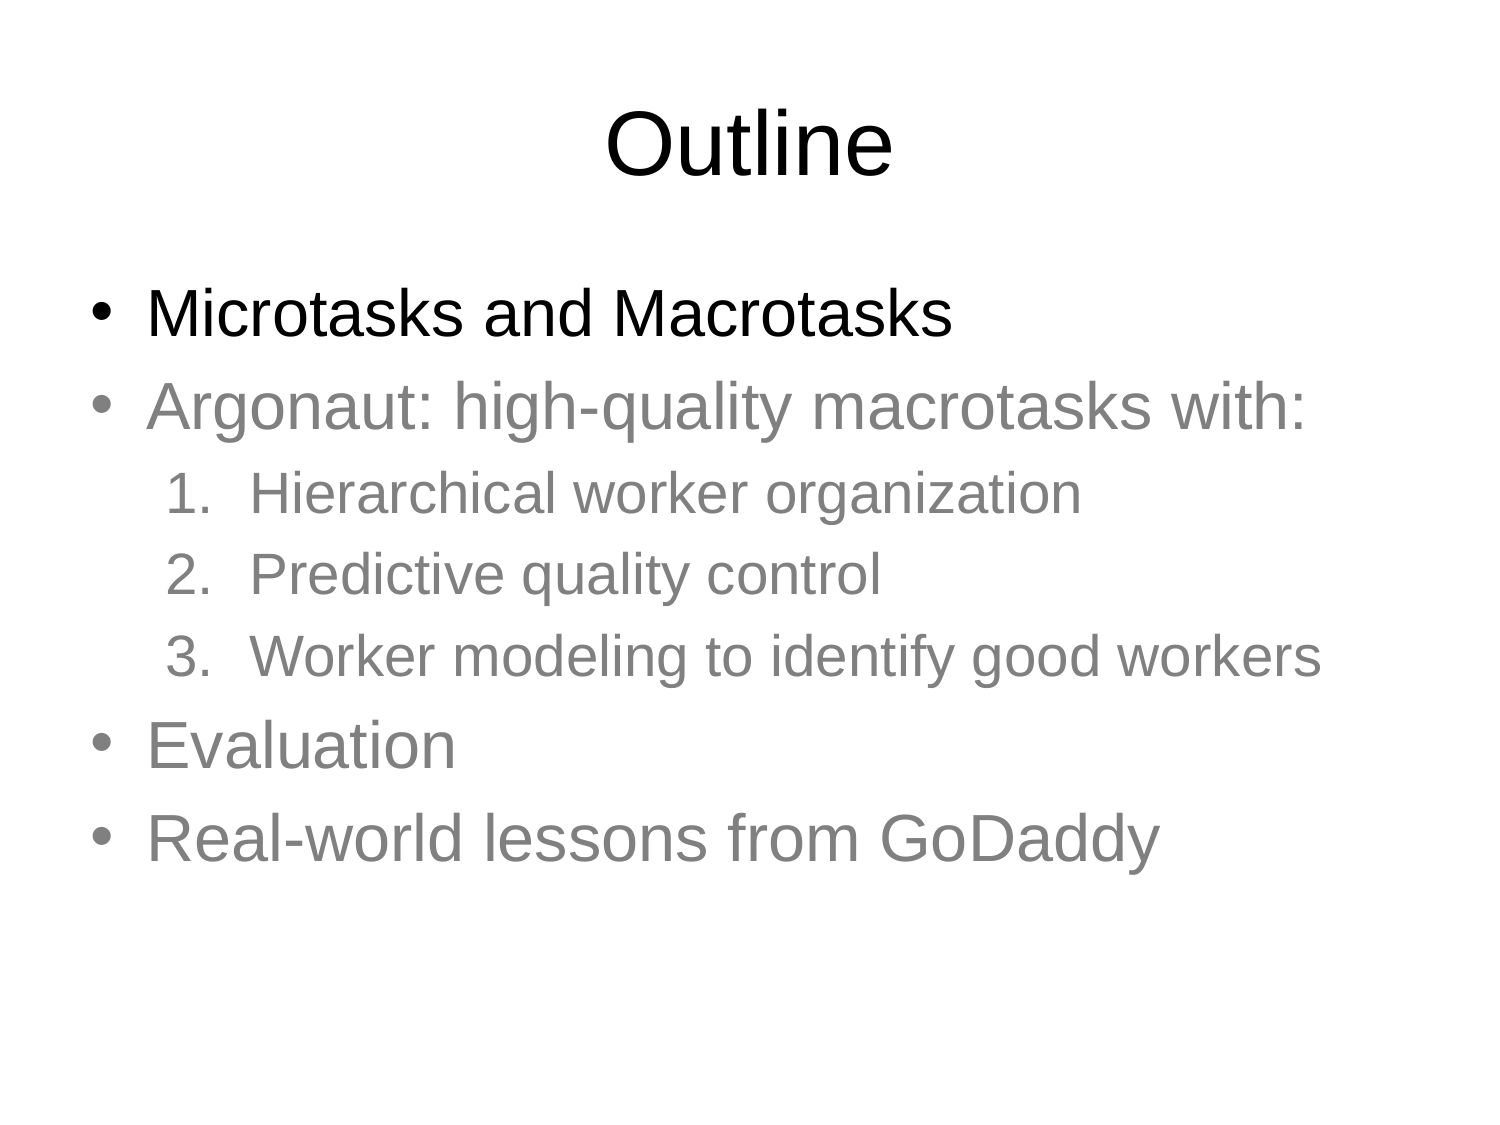

# Outline
Microtasks and Macrotasks
Argonaut: high-quality macrotasks with:
Hierarchical worker organization
Predictive quality control
Worker modeling to identify good workers
Evaluation
Real-world lessons from GoDaddy